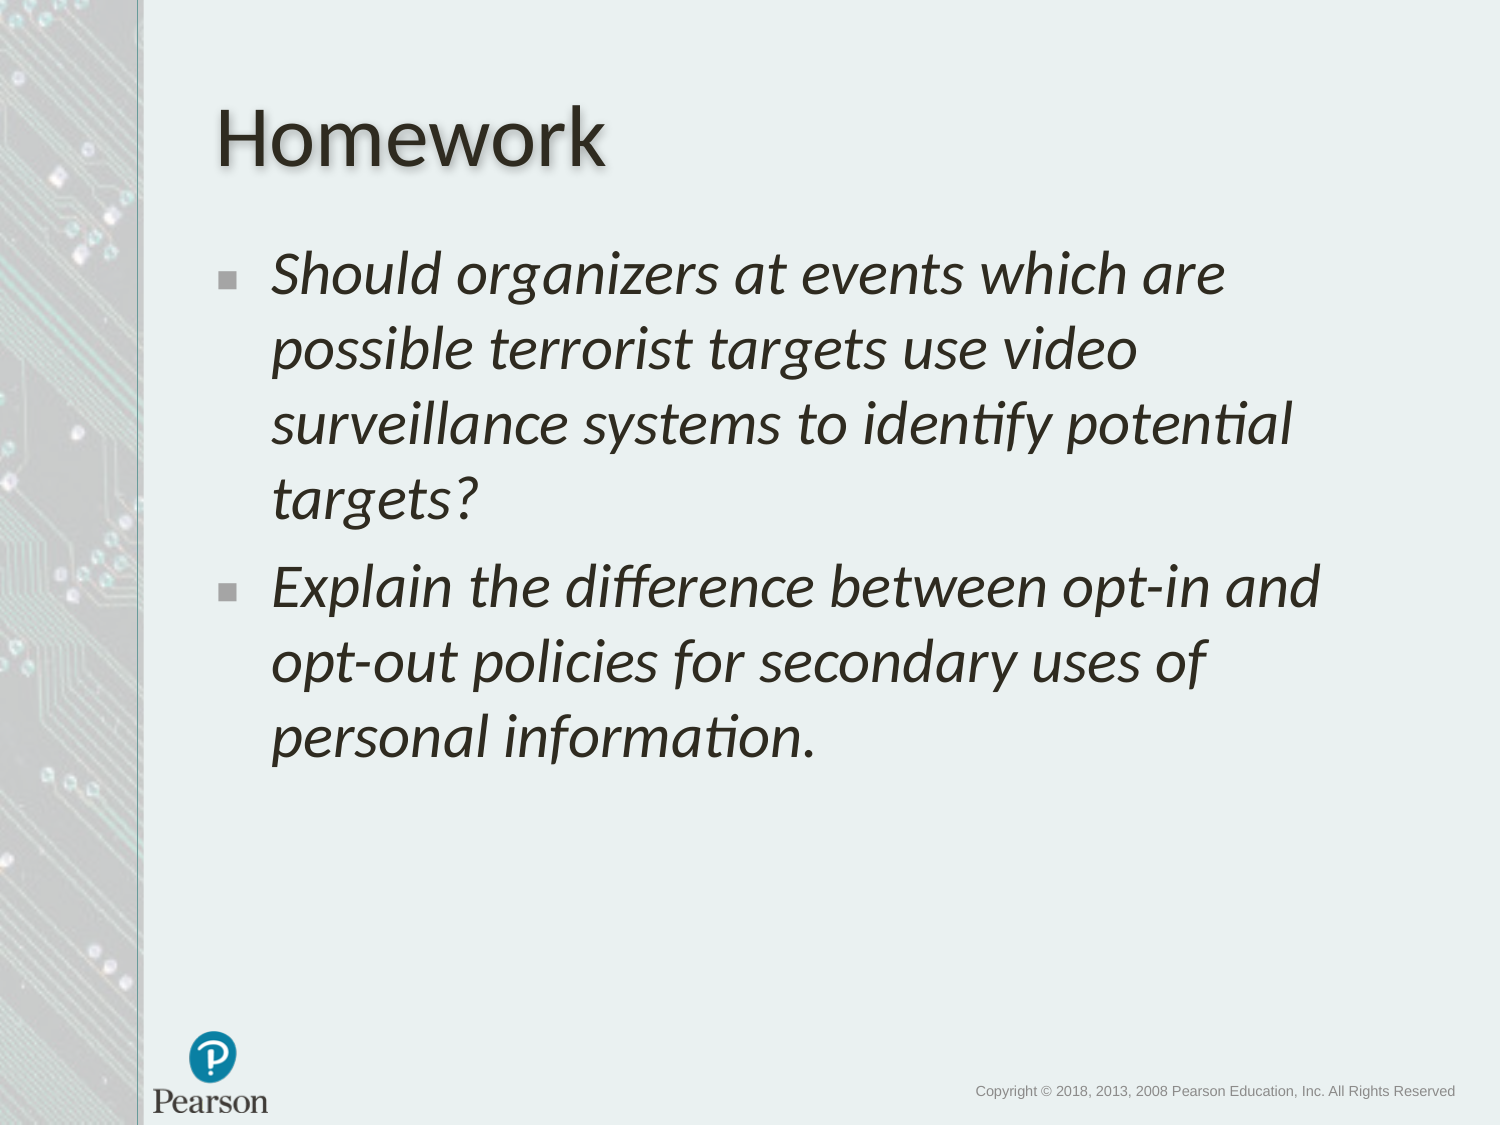

# Homework
Should organizers at events which are possible terrorist targets use video surveillance systems to identify potential targets?
Explain the difference between opt-in and opt-out policies for secondary uses of personal information.
Copyright © 2018, 2013, 2008 Pearson Education, Inc. All Rights Reserved